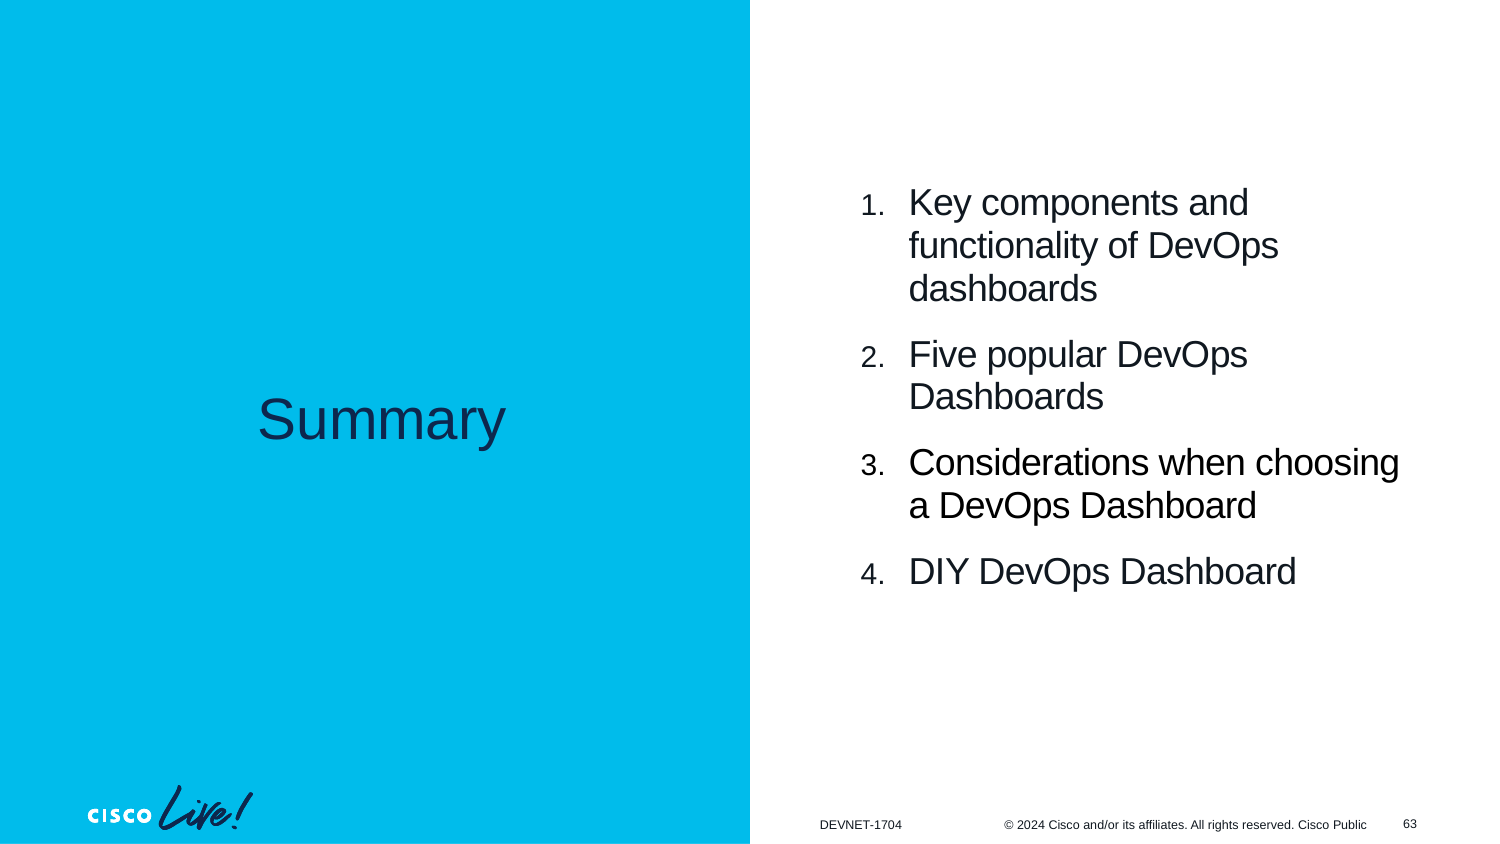

Key components and functionality of DevOps dashboards
Five popular DevOps Dashboards
Considerations when choosing a DevOps Dashboard
DIY DevOps Dashboard

# Summary
63
DEVNET-1704